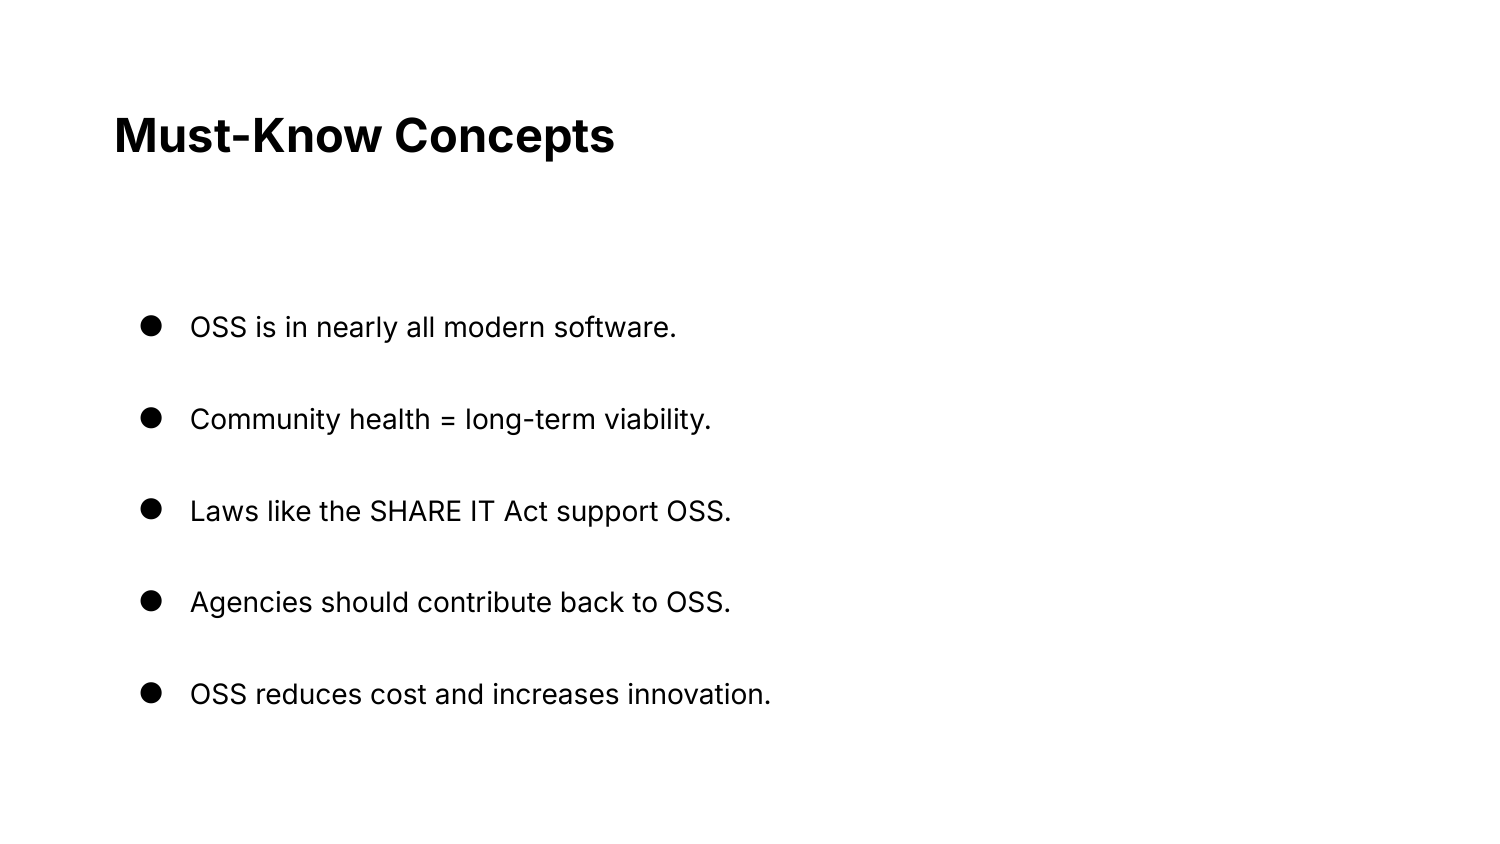

Must-Know Concepts
OSS is in nearly all modern software.

Community health = long-term viability.

Laws like the SHARE IT Act support OSS.

Agencies should contribute back to OSS.

OSS reduces cost and increases innovation.